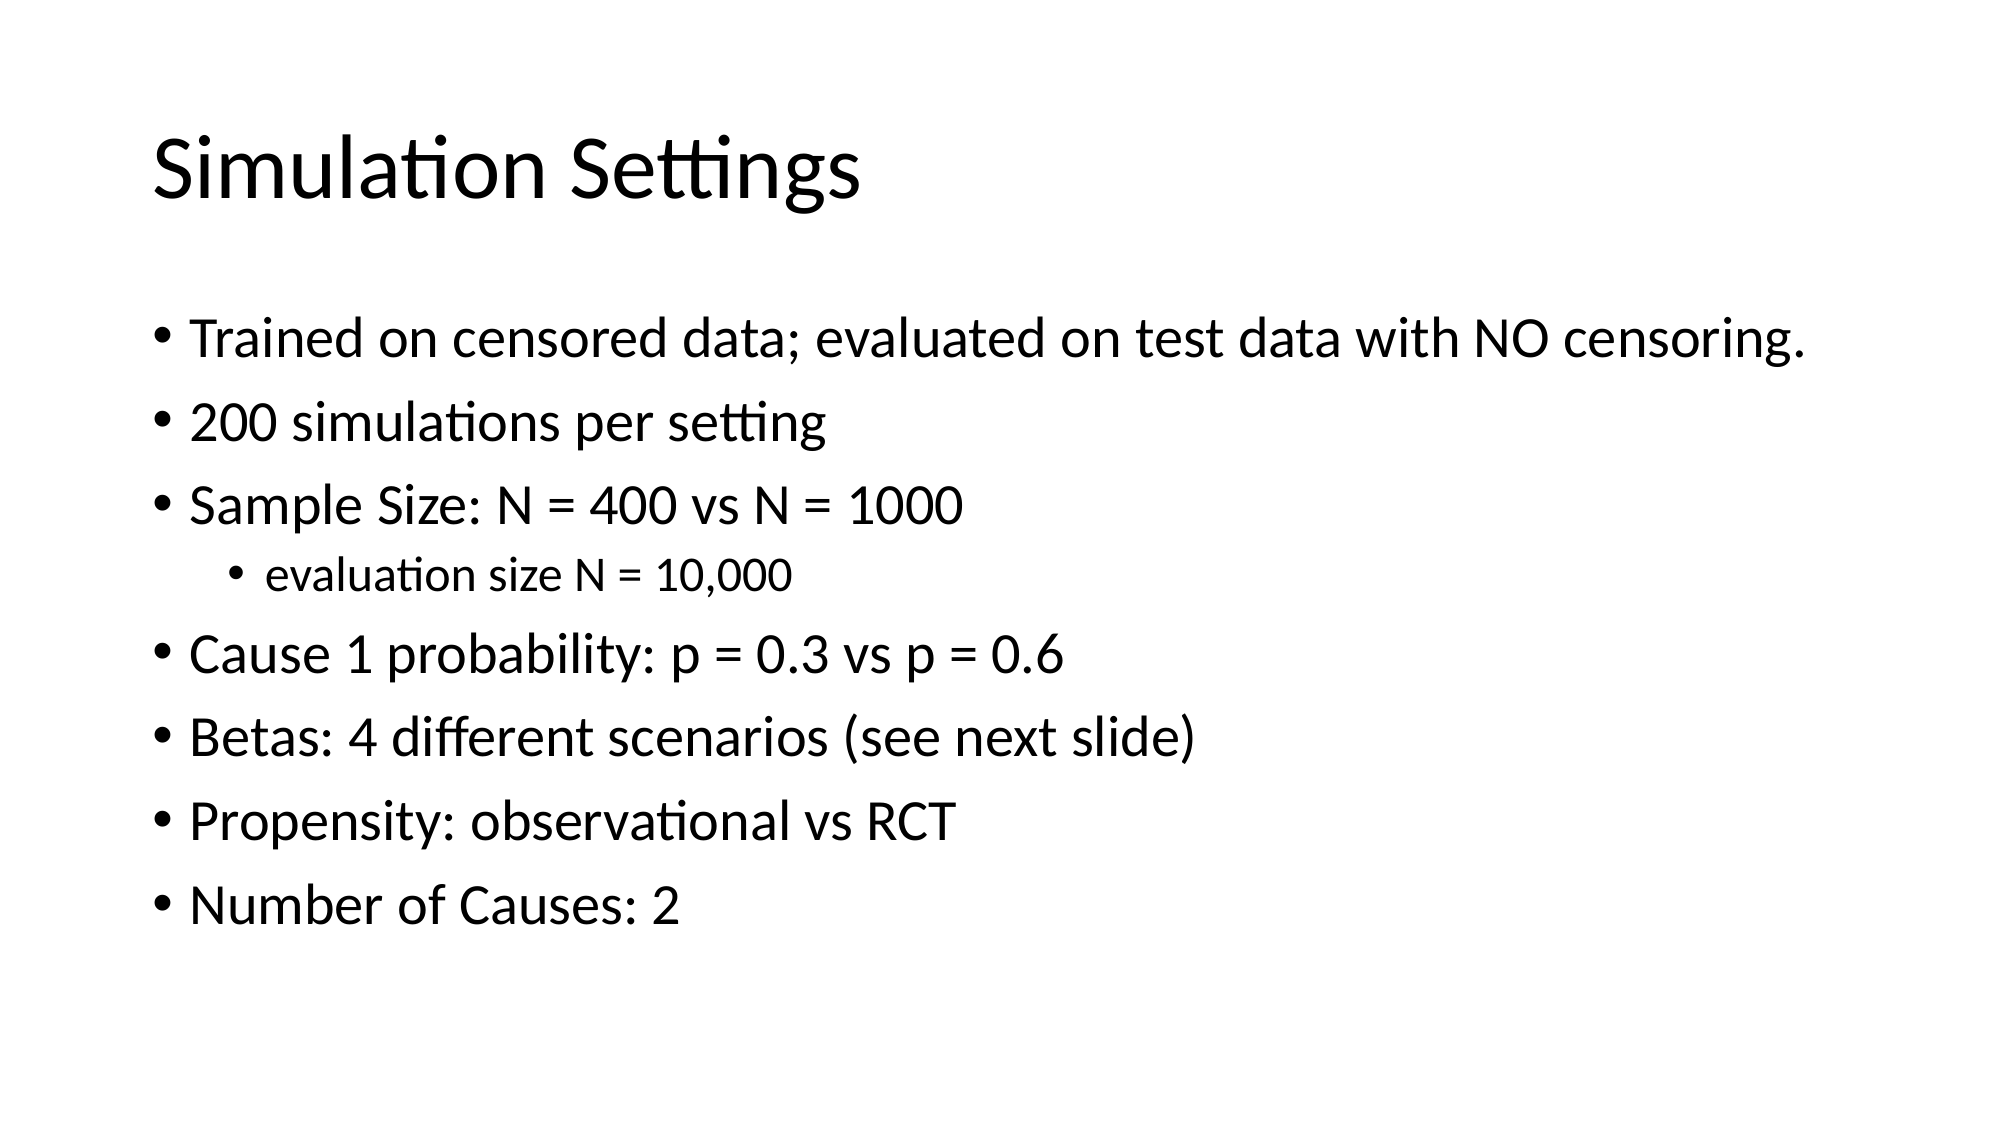

# Simulation Settings
Trained on censored data; evaluated on test data with NO censoring.
200 simulations per setting
Sample Size: N = 400 vs N = 1000
evaluation size N = 10,000
Cause 1 probability: p = 0.3 vs p = 0.6
Betas: 4 different scenarios (see next slide)
Propensity: observational vs RCT
Number of Causes: 2